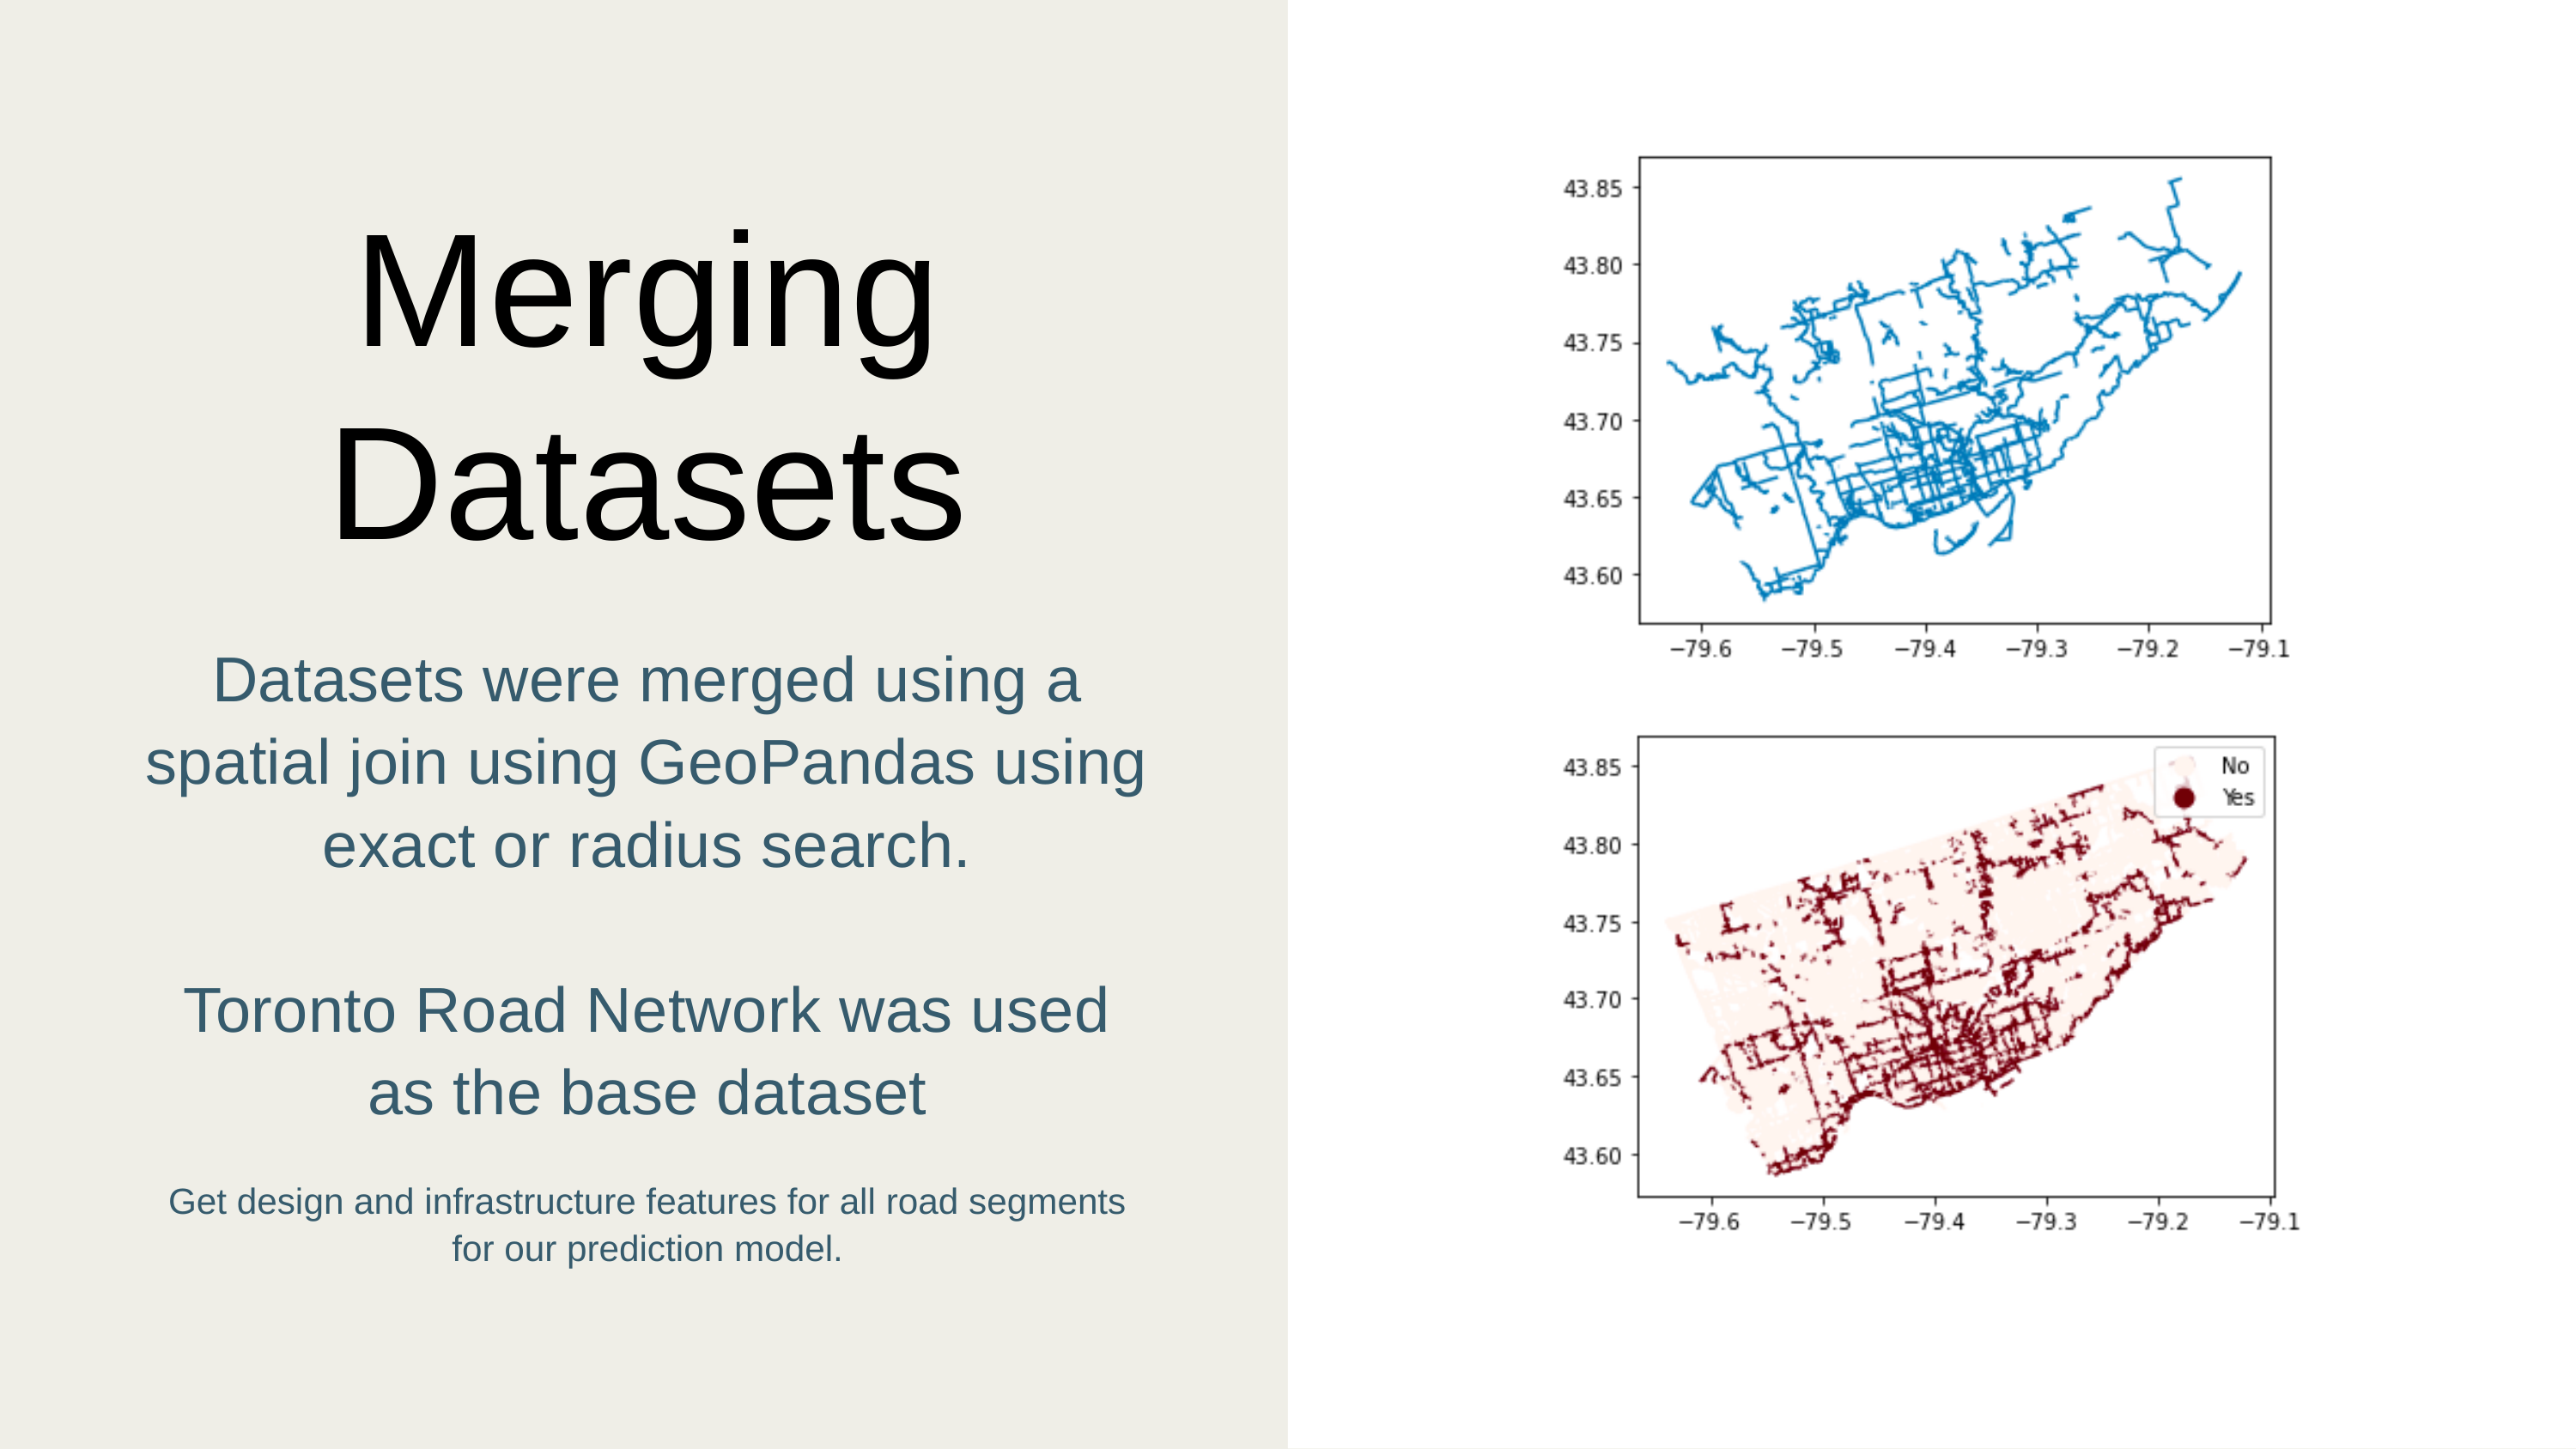

Merging Datasets
Datasets were merged using a spatial join using GeoPandas using exact or radius search.

Toronto Road Network was used as the base dataset

Get design and infrastructure features for all road segments for our prediction model.